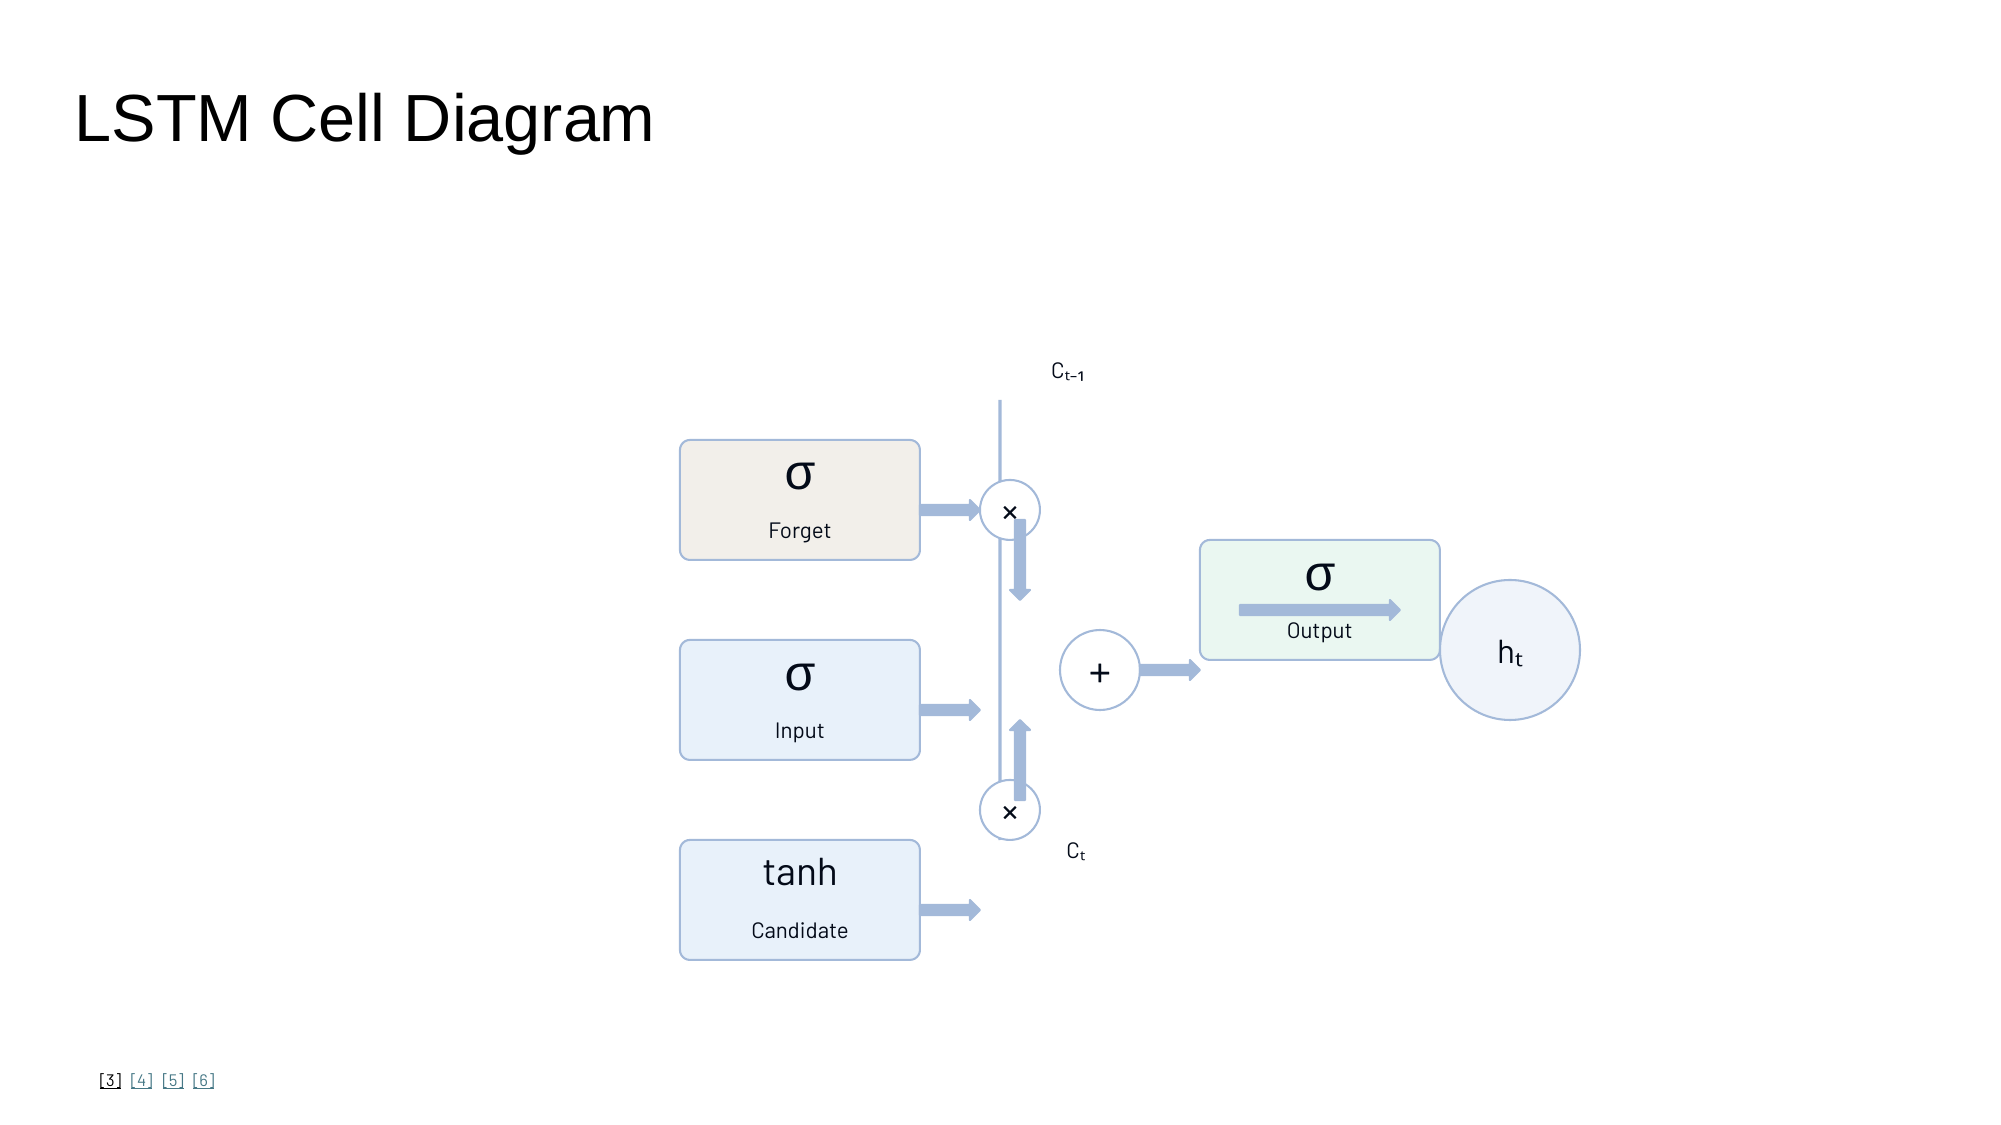

LSTM Cell Diagram
Cₜ₋₁

σ

×
Forget

σ

hₜ
Output

+

σ

Input

×
Cₜ

tanh
Candidate

[3]   [4]   [5]   [6]